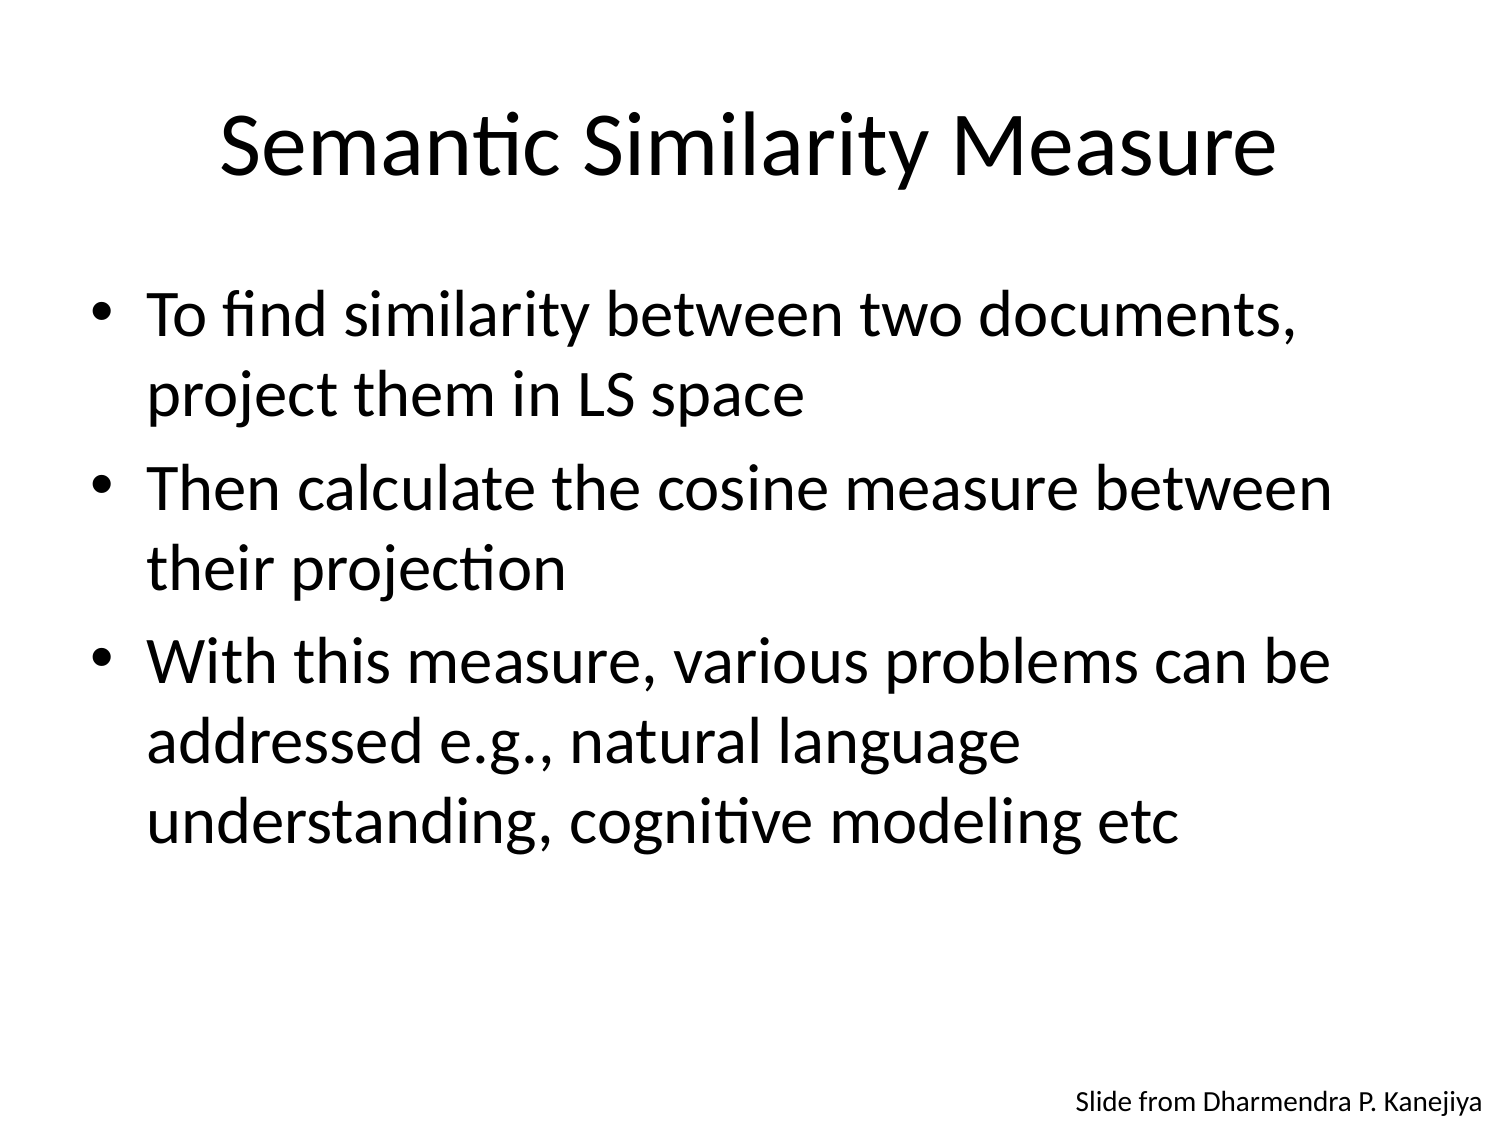

# Semantic Similarity Measure
To find similarity between two documents, project them in LS space
Then calculate the cosine measure between their projection
With this measure, various problems can be addressed e.g., natural language understanding, cognitive modeling etc
Slide from Dharmendra P. Kanejiya